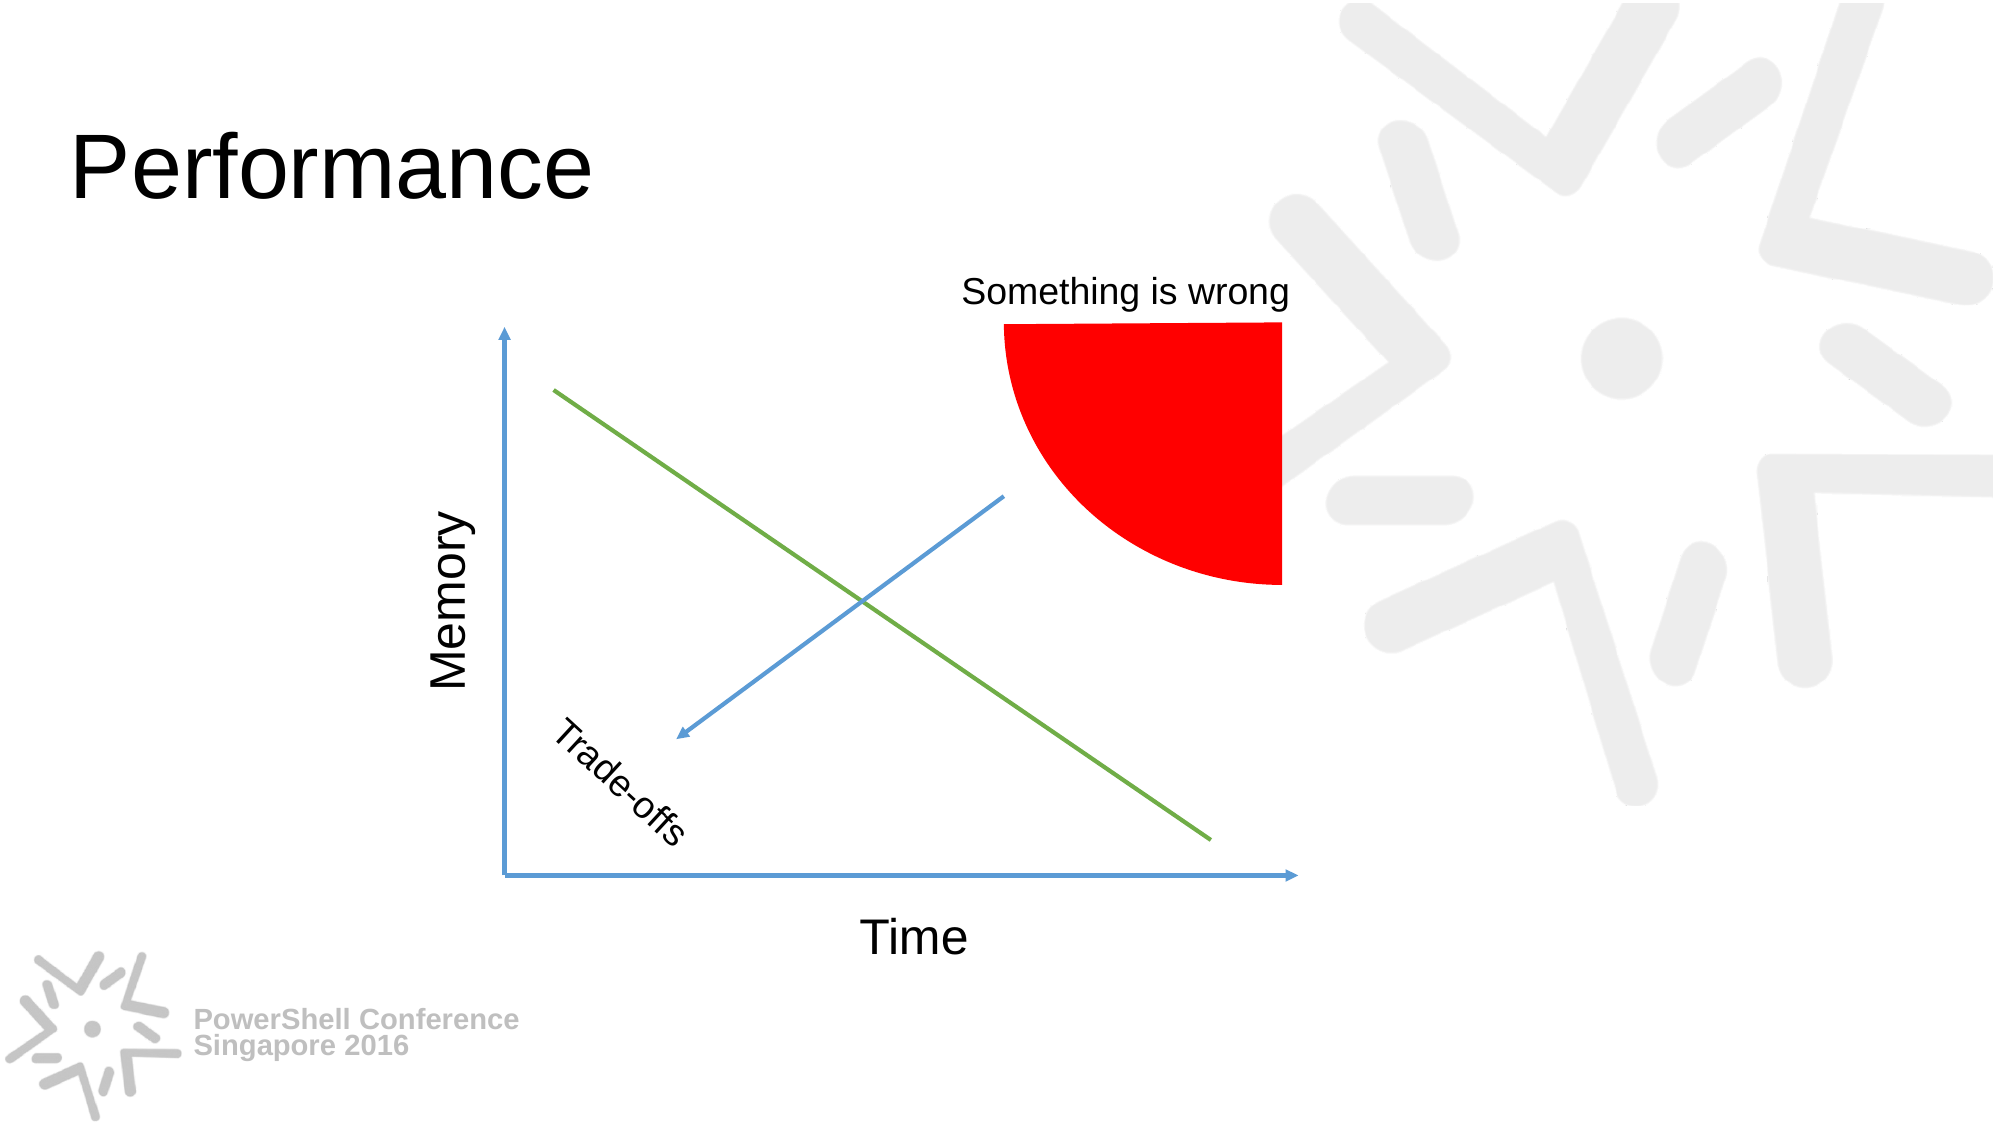

# Performance
Something is wrong
Memory
Trade-offs
Time